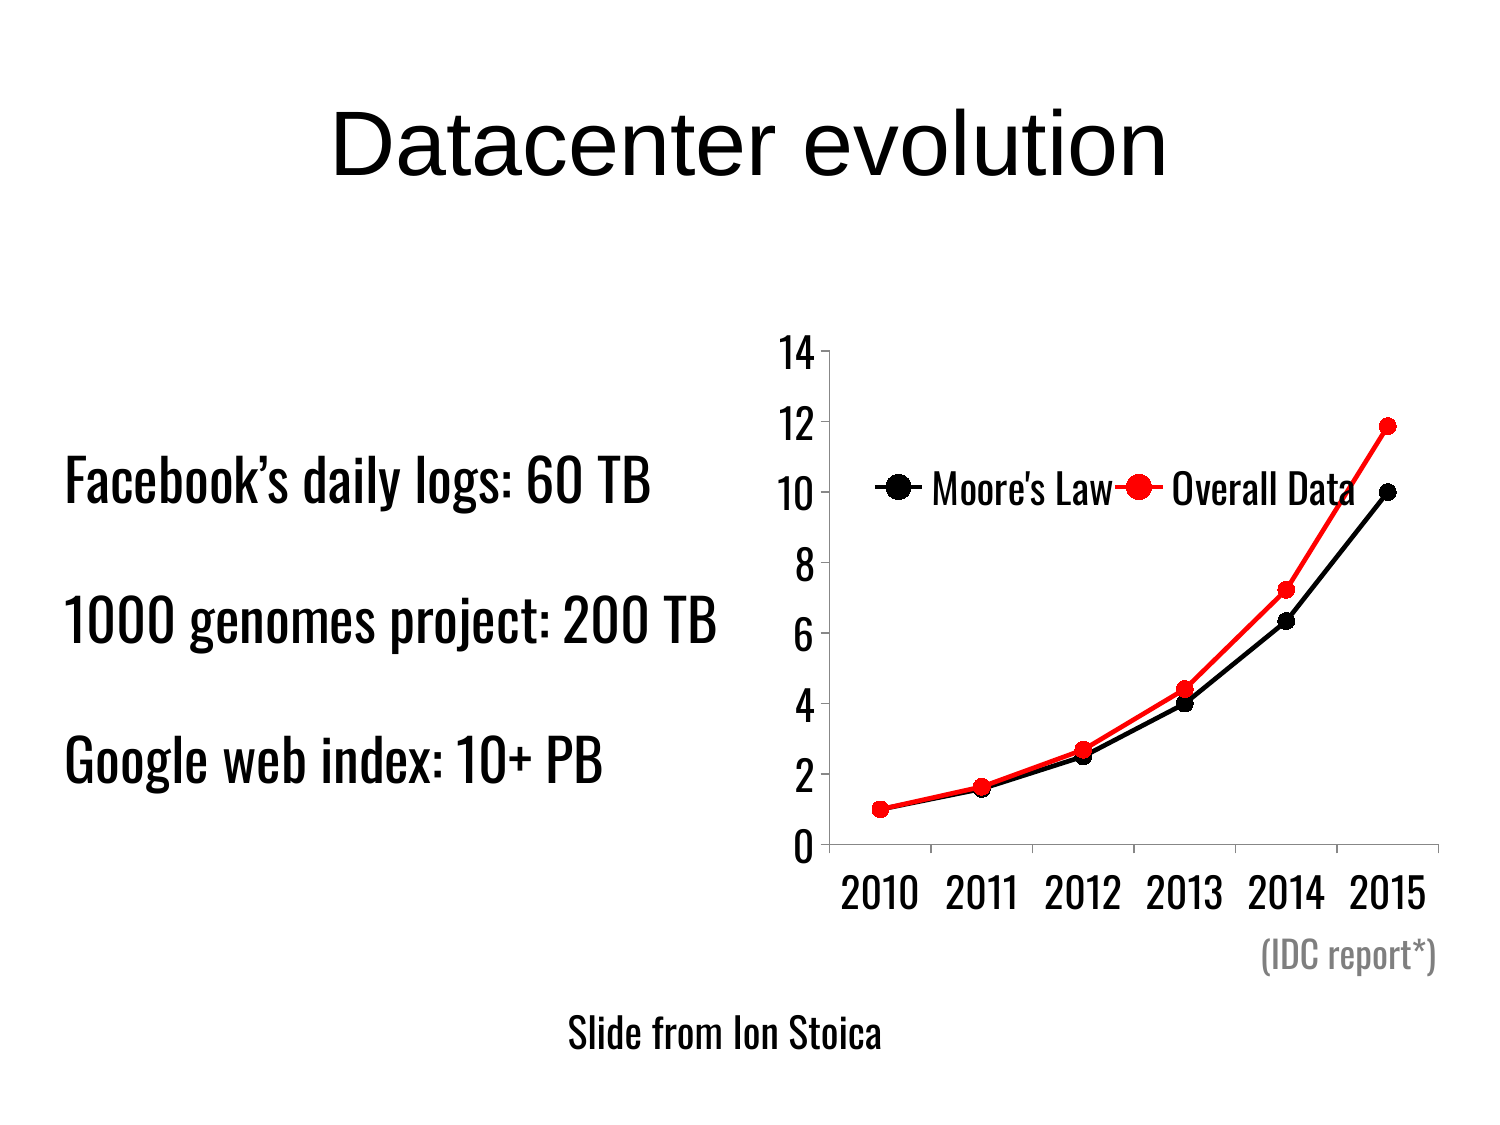

# Datacenter evolution

### Chart

| Category | Moore's Law | Overall Data |
|---|---|---|
| 2010 | 1.0 | 1.0 |
| 2011 | 1.58 | 1.64 |
| 2012 | 2.5 | 2.69 |
| 2013 | 4.0 | 4.41 |
| 2014 | 6.34 | 7.23 |
| 2015 | 10.0 | 11.87 |
Facebook’s daily logs: 60 TB

1000 genomes project: 200 TB

Google web index: 10+ PB
(IDC report*)
Slide from Ion Stoica